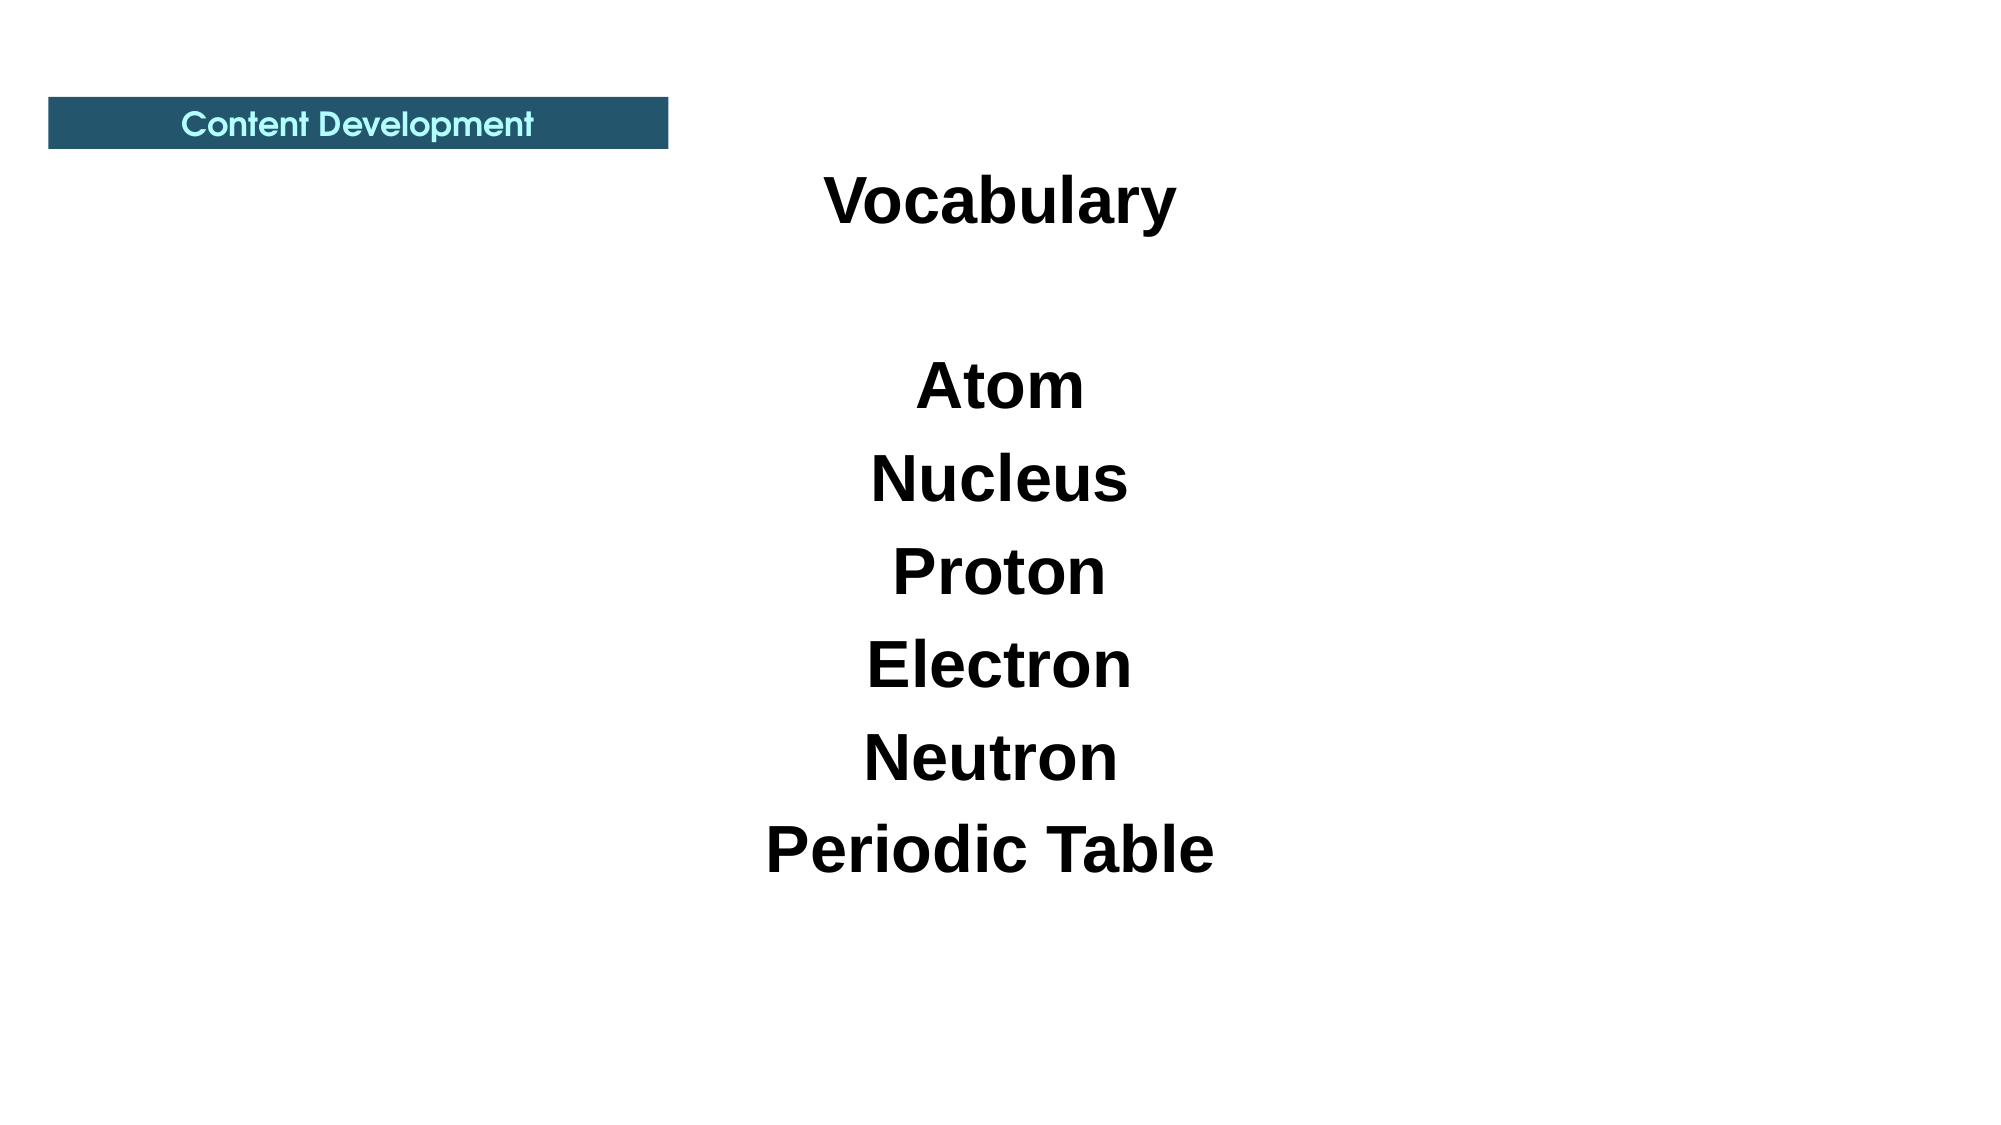

Vocabulary

Atom
Nucleus
Proton
Electron
Neutron
Periodic Table